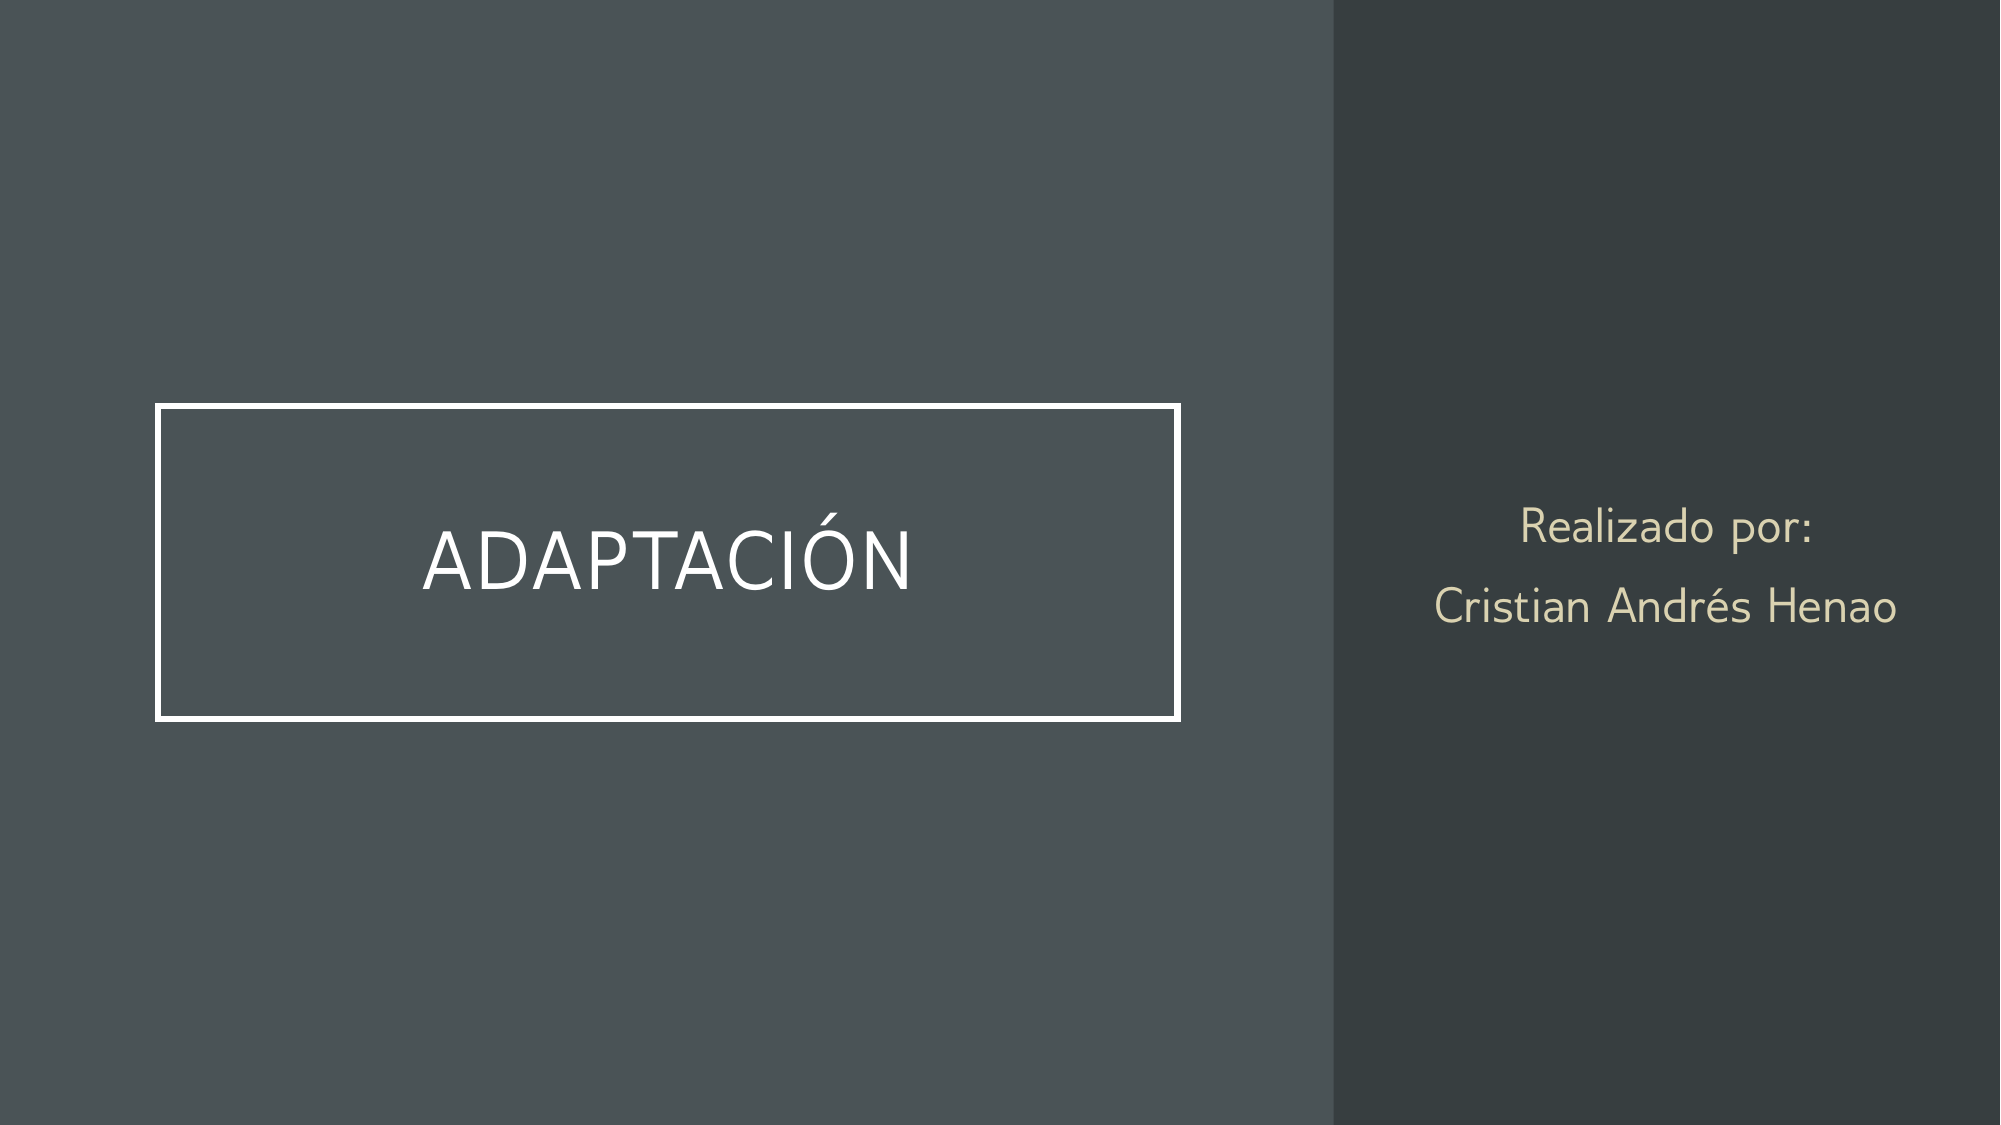

Realizado por:
Cristian Andrés Henao
# Adaptación